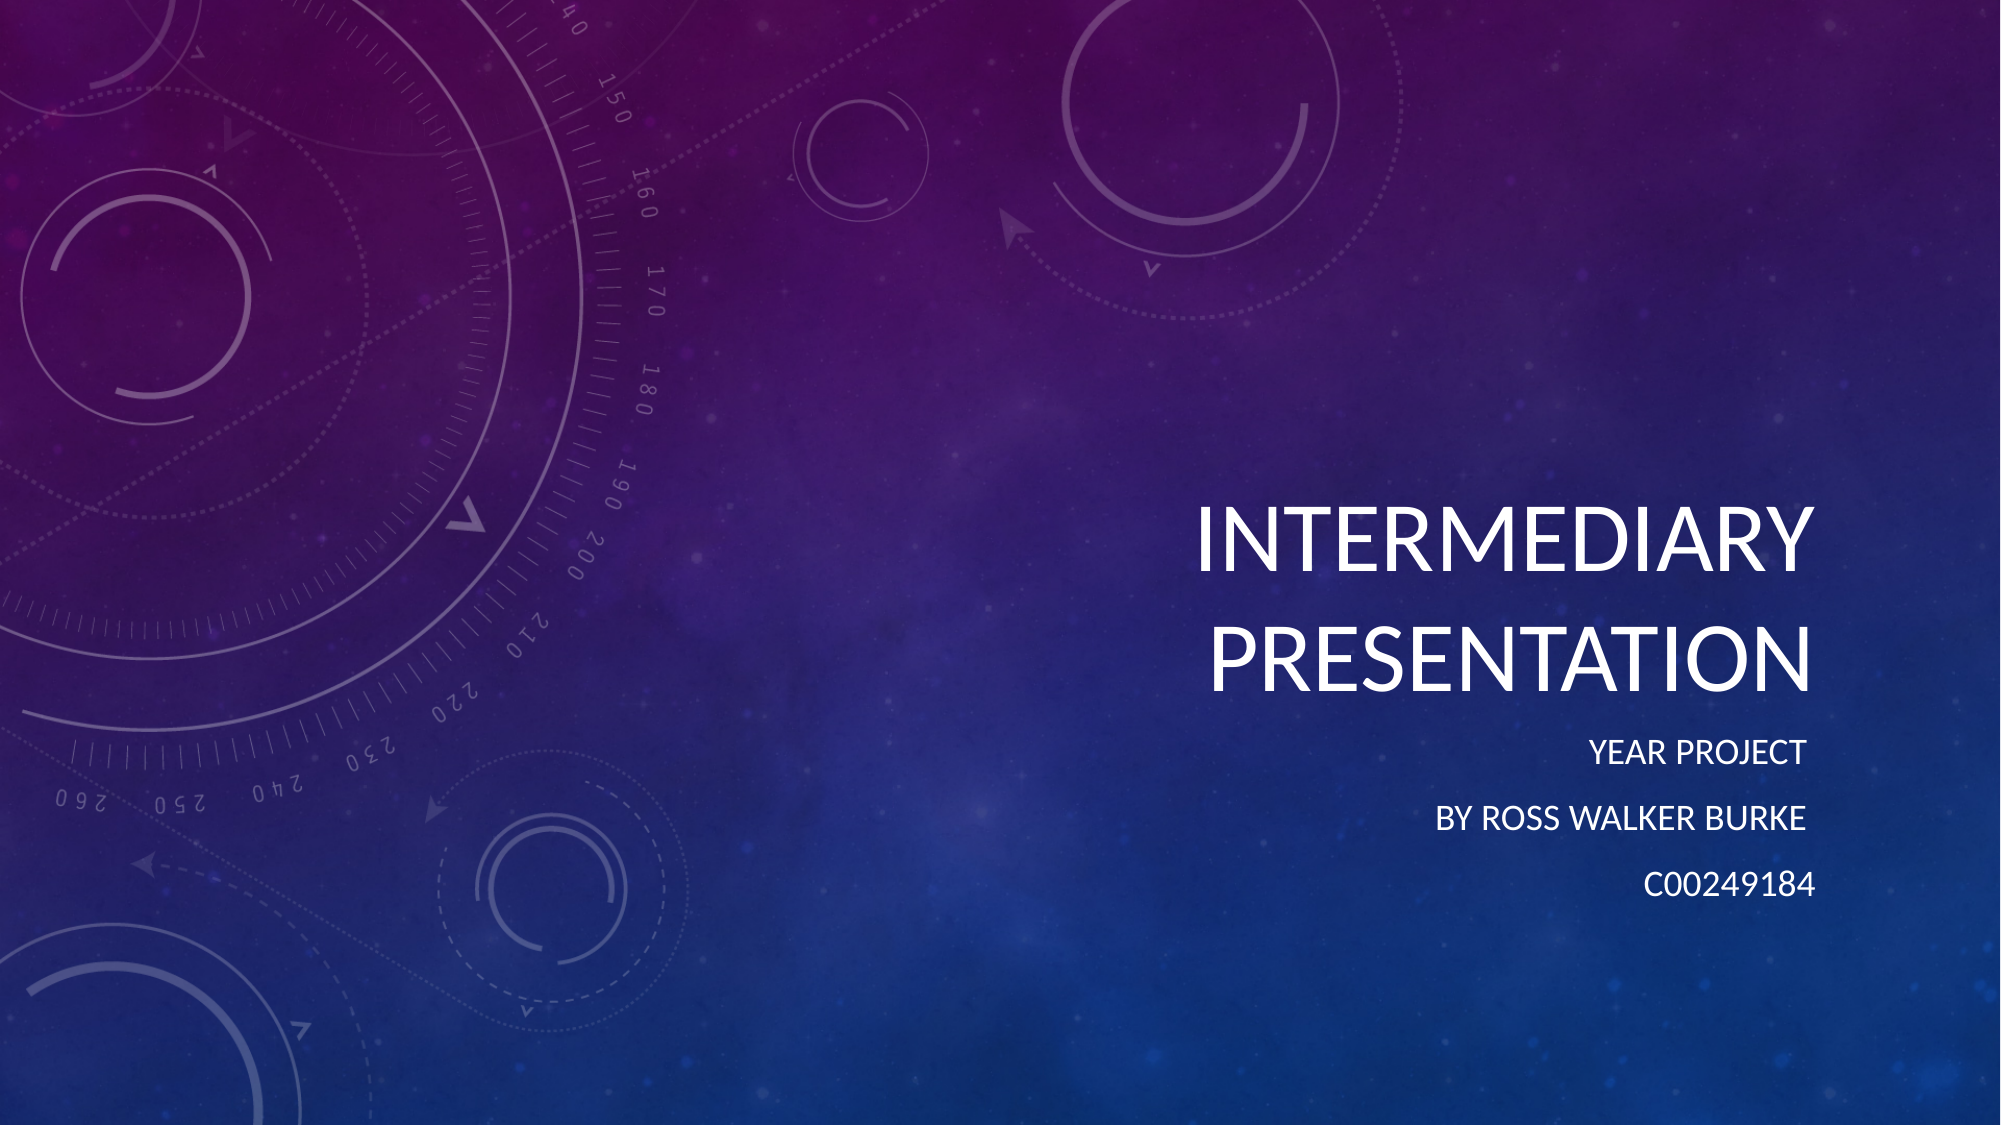

# Intermediary Presentation
Year Project
By Ross Walker Burke
C00249184